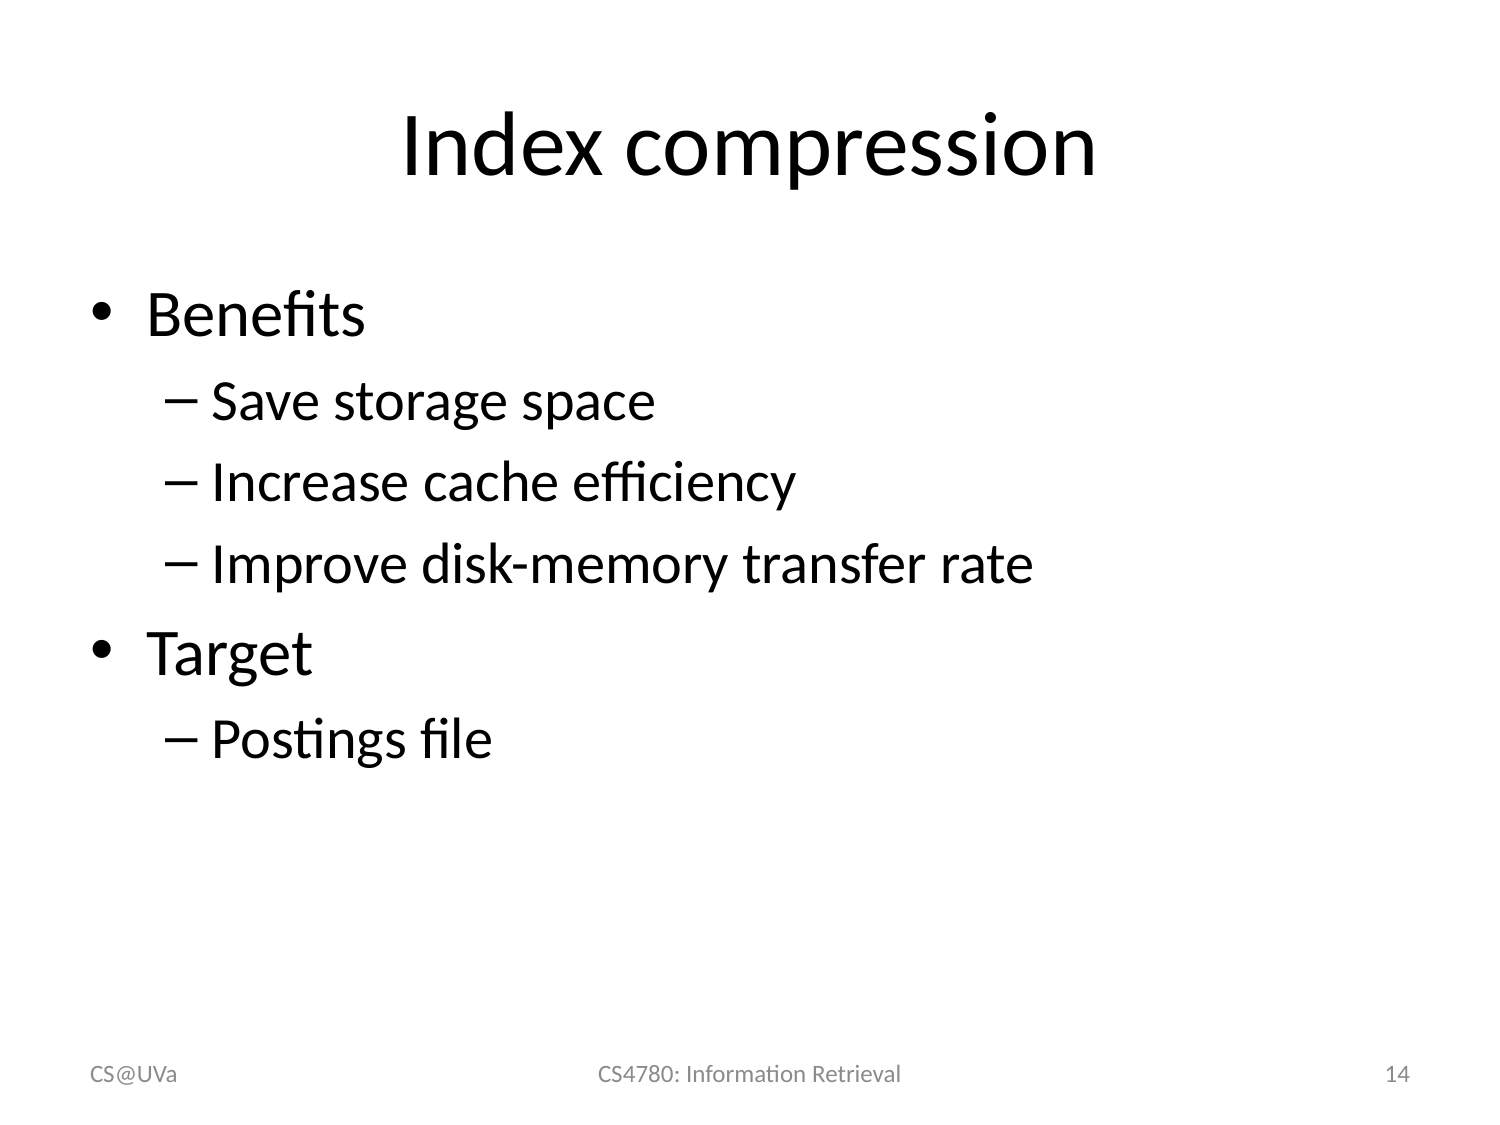

# Index compression
Benefits
Save storage space
Increase cache efficiency
Improve disk-memory transfer rate
Target
Postings file
CS@UVa
CS4780: Information Retrieval
14